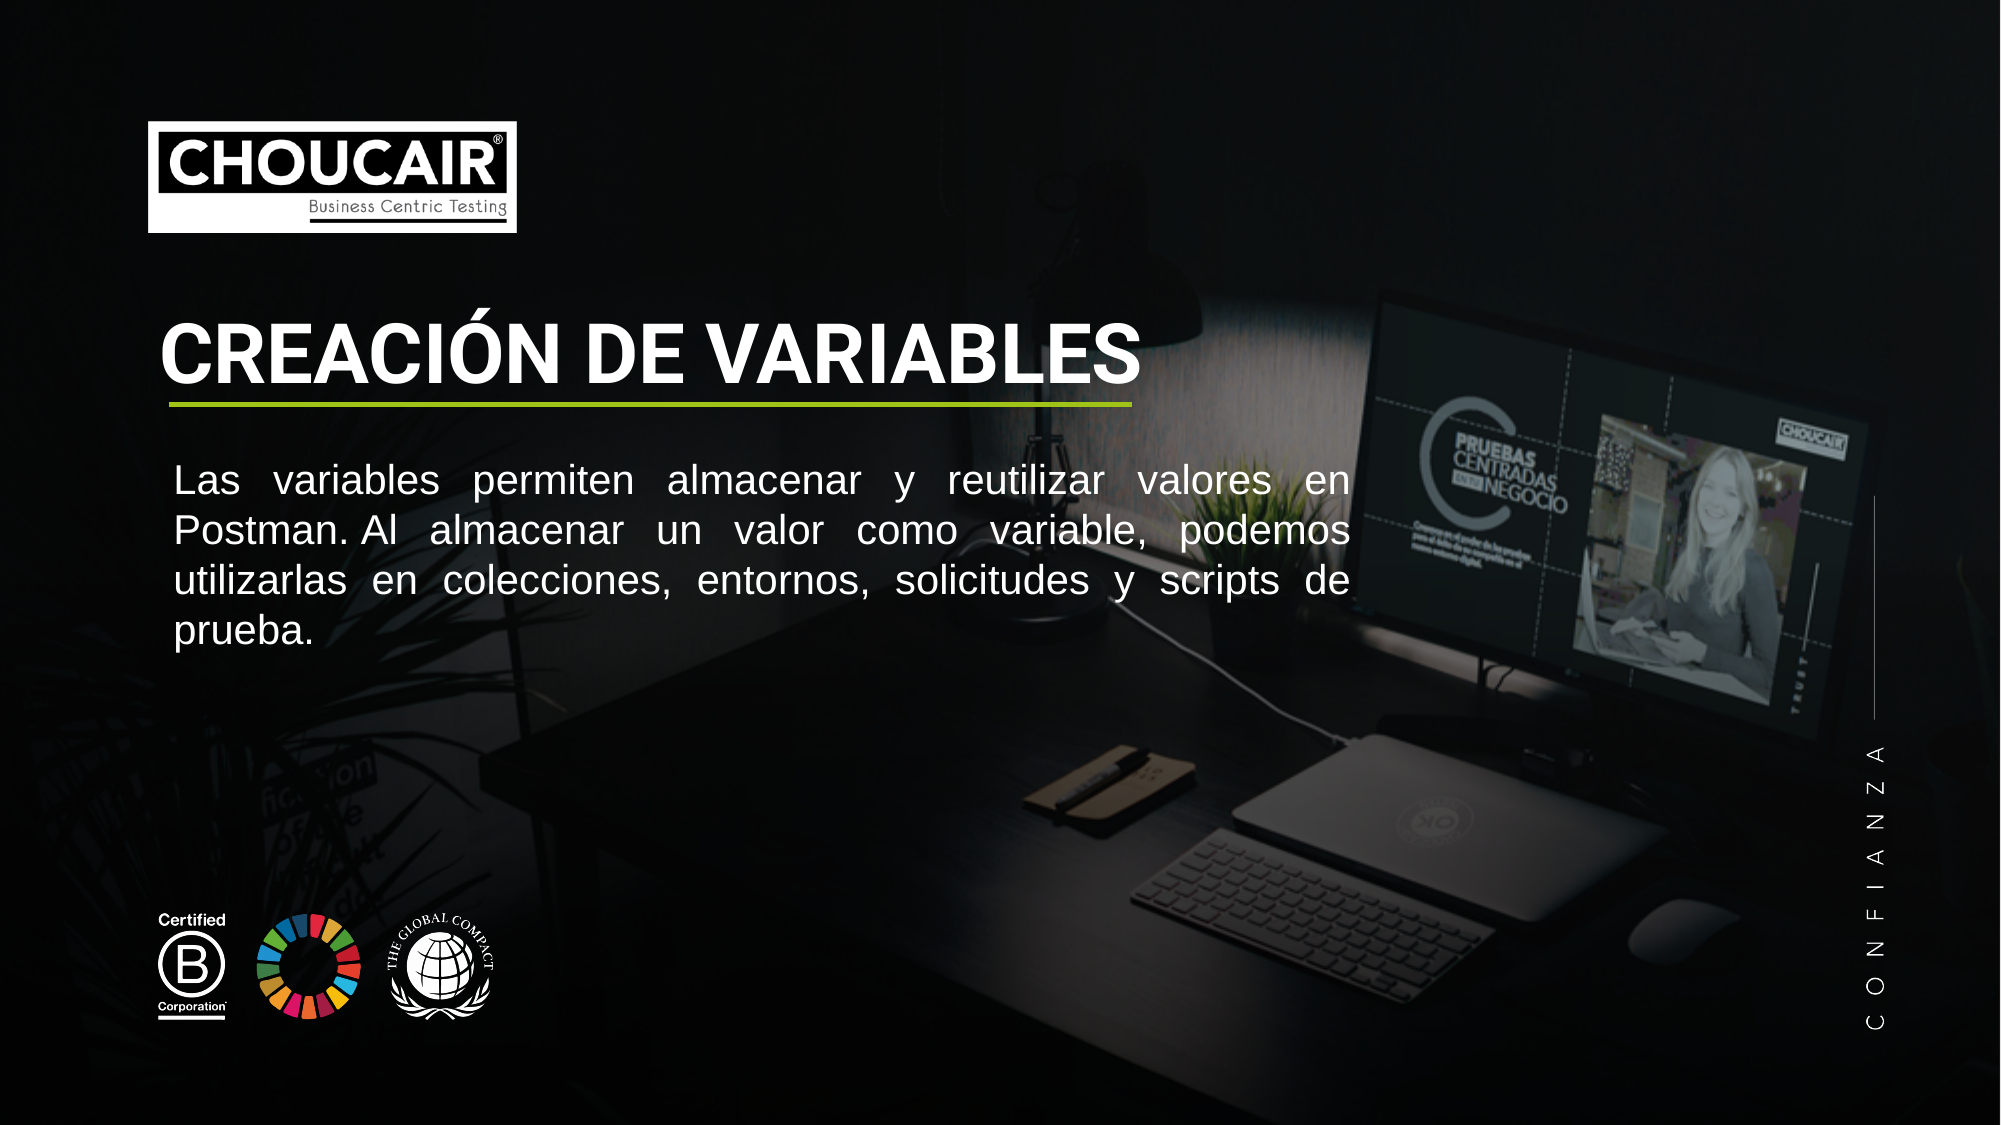

CREACIÓN DE VARIABLES

Las variables permiten almacenar y reutilizar valores en Postman. Al almacenar un valor como variable, podemos utilizarlas en colecciones, entornos, solicitudes y scripts de prueba.